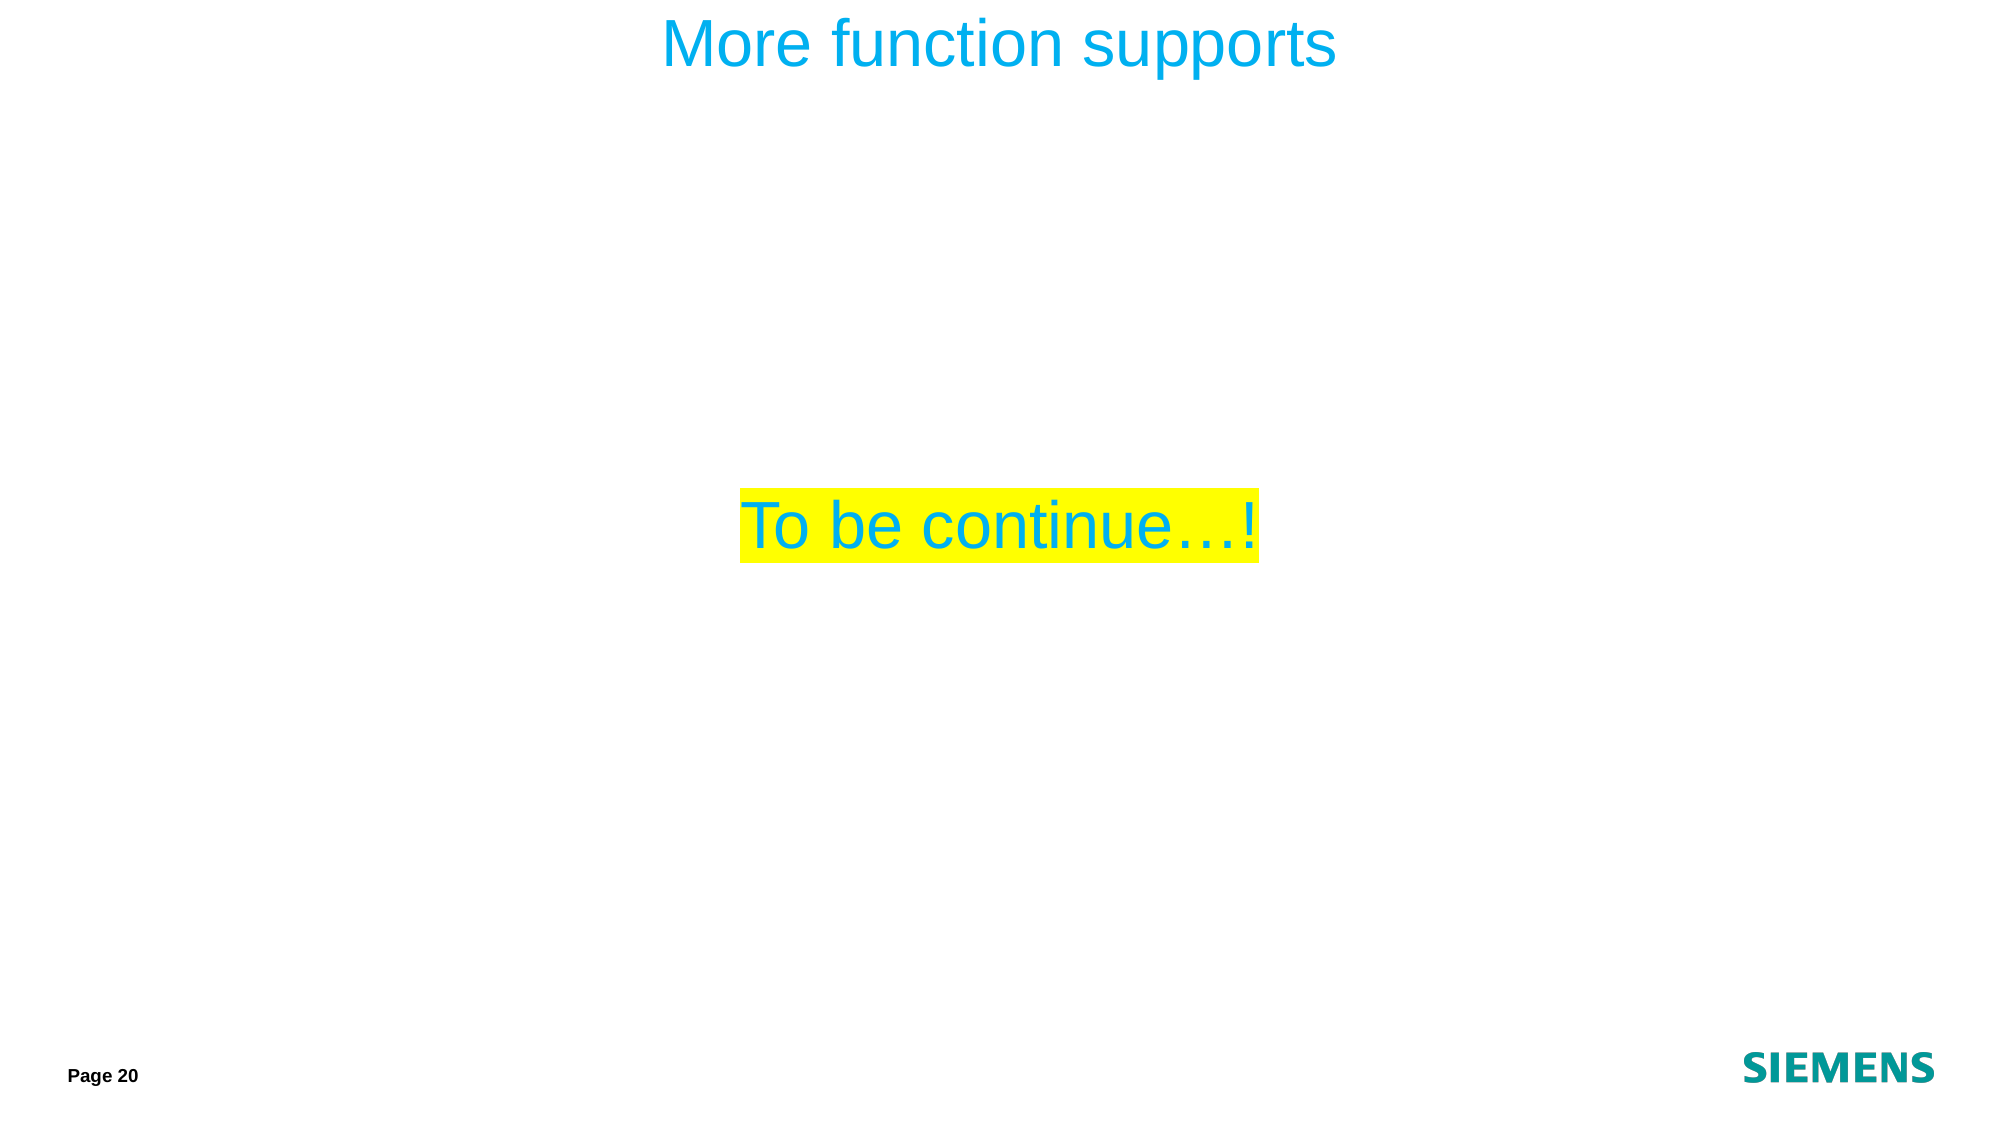

More function supports
To be continue…!
Page 20